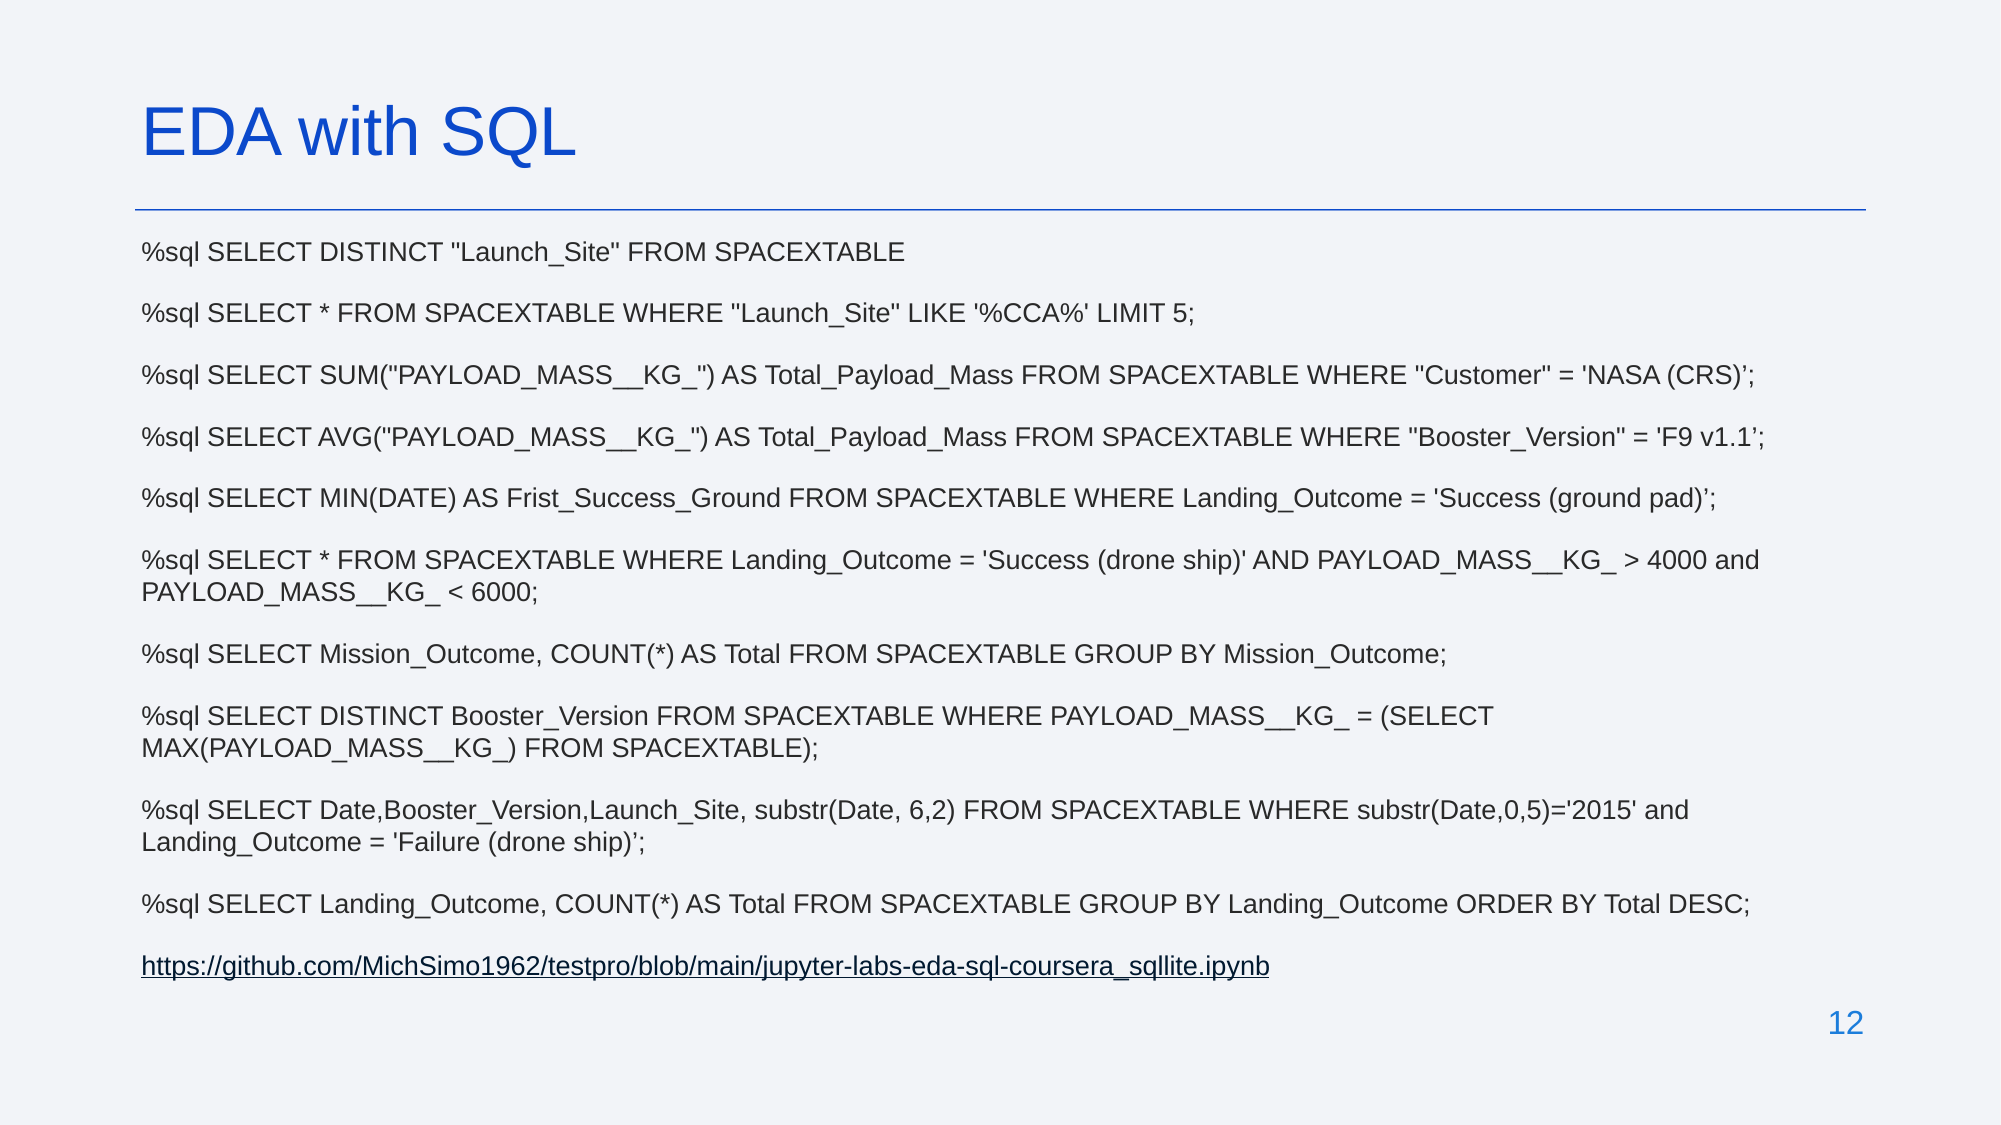

EDA with SQL
%sql SELECT DISTINCT "Launch_Site" FROM SPACEXTABLE
%sql SELECT * FROM SPACEXTABLE WHERE "Launch_Site" LIKE '%CCA%' LIMIT 5;
%sql SELECT SUM("PAYLOAD_MASS__KG_") AS Total_Payload_Mass FROM SPACEXTABLE WHERE "Customer" = 'NASA (CRS)’;
%sql SELECT AVG("PAYLOAD_MASS__KG_") AS Total_Payload_Mass FROM SPACEXTABLE WHERE "Booster_Version" = 'F9 v1.1’;
%sql SELECT MIN(DATE) AS Frist_Success_Ground FROM SPACEXTABLE WHERE Landing_Outcome = 'Success (ground pad)’;
%sql SELECT * FROM SPACEXTABLE WHERE Landing_Outcome = 'Success (drone ship)' AND PAYLOAD_MASS__KG_ > 4000 and PAYLOAD_MASS__KG_ < 6000;
%sql SELECT Mission_Outcome, COUNT(*) AS Total FROM SPACEXTABLE GROUP BY Mission_Outcome;
%sql SELECT DISTINCT Booster_Version FROM SPACEXTABLE WHERE PAYLOAD_MASS__KG_ = (SELECT MAX(PAYLOAD_MASS__KG_) FROM SPACEXTABLE);
%sql SELECT Date,Booster_Version,Launch_Site, substr(Date, 6,2) FROM SPACEXTABLE WHERE substr(Date,0,5)='2015' and Landing_Outcome = 'Failure (drone ship)’;
%sql SELECT Landing_Outcome, COUNT(*) AS Total FROM SPACEXTABLE GROUP BY Landing_Outcome ORDER BY Total DESC;
https://github.com/MichSimo1962/testpro/blob/main/jupyter-labs-eda-sql-coursera_sqllite.ipynb
12